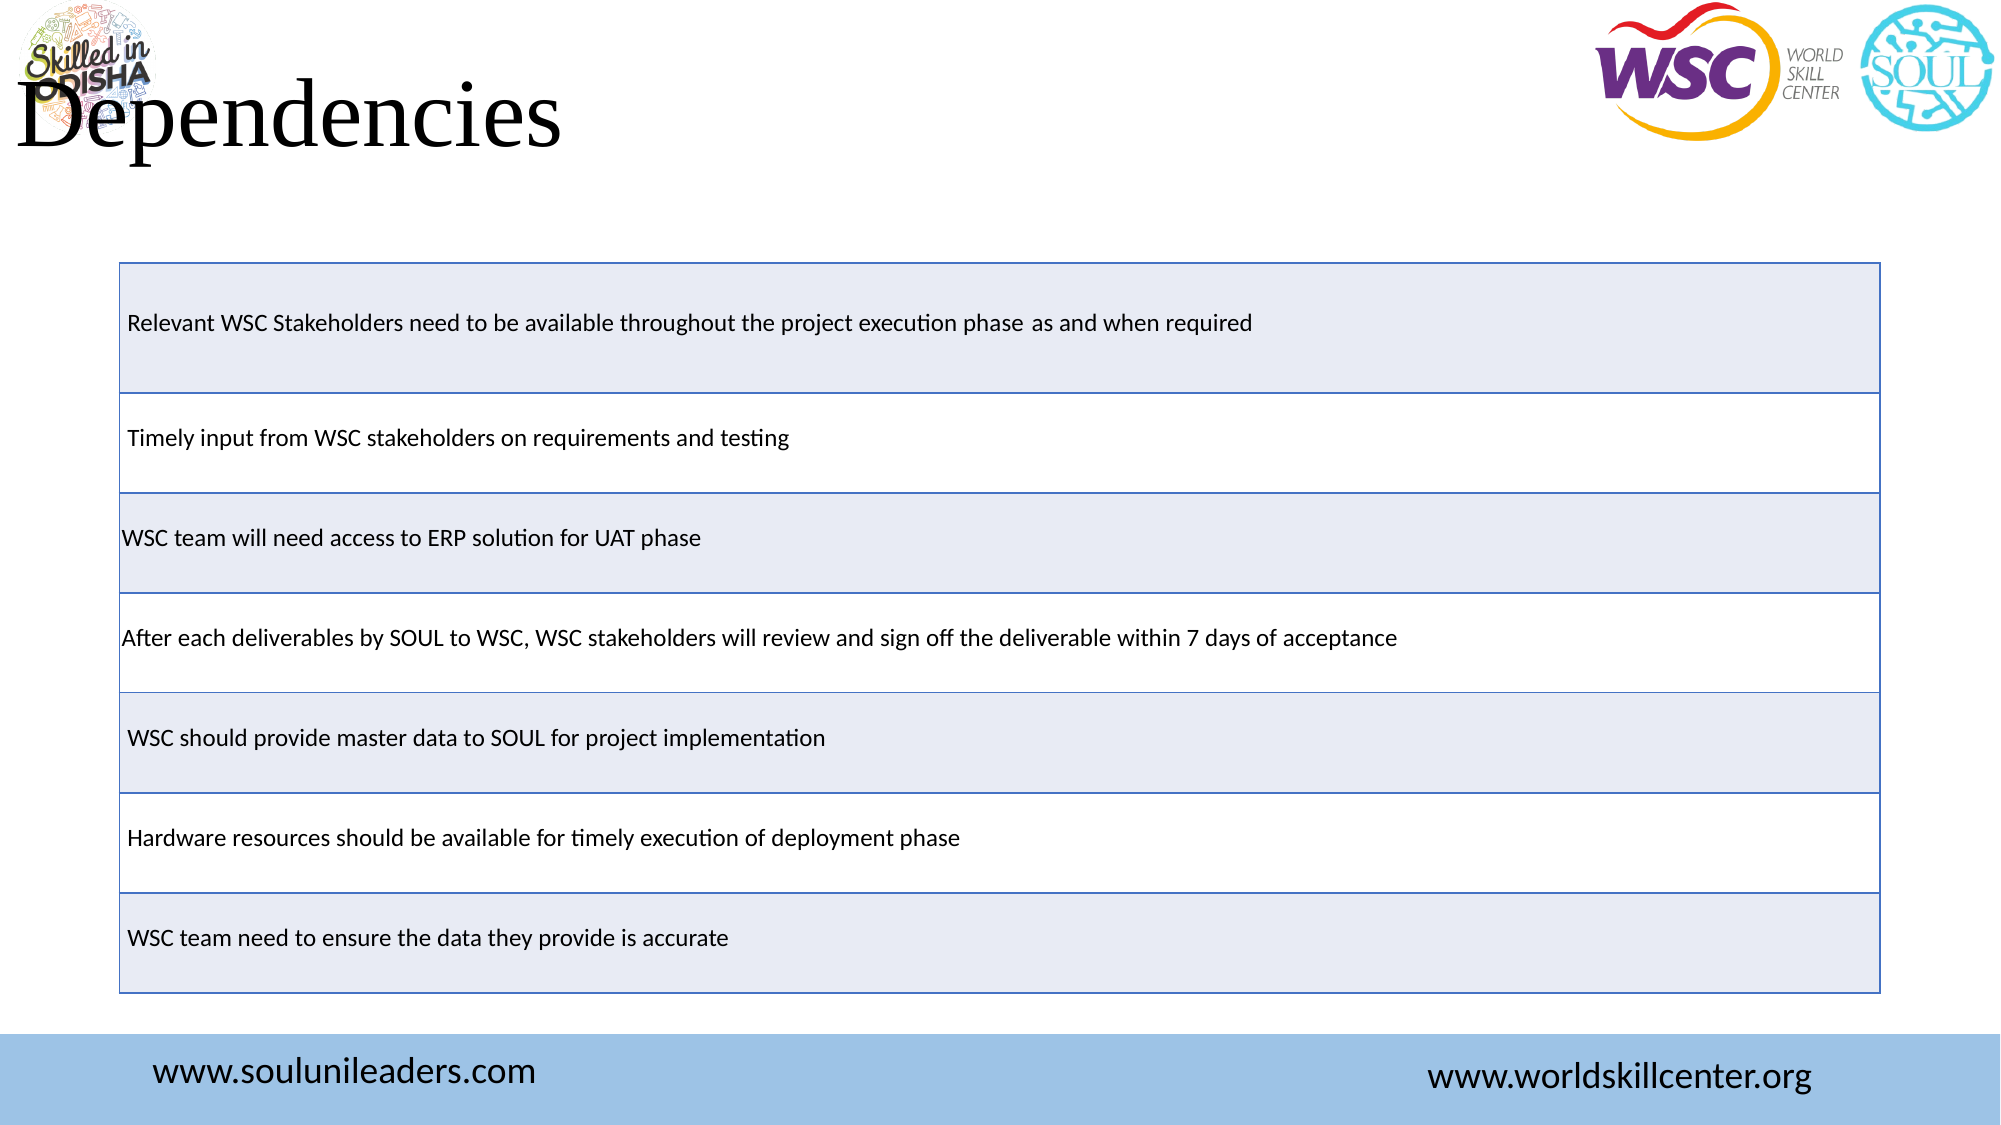

# Dependencies
| Relevant WSC Stakeholders need to be available throughout the project execution phase as and when required |
| --- |
| Timely input from WSC stakeholders on requirements and testing |
| WSC team will need access to ERP solution for UAT phase |
| After each deliverables by SOUL to WSC, WSC stakeholders will review and sign off the deliverable within 7 days of acceptance |
| WSC should provide master data to SOUL for project implementation |
| Hardware resources should be available for timely execution of deployment phase |
| WSC team need to ensure the data they provide is accurate |